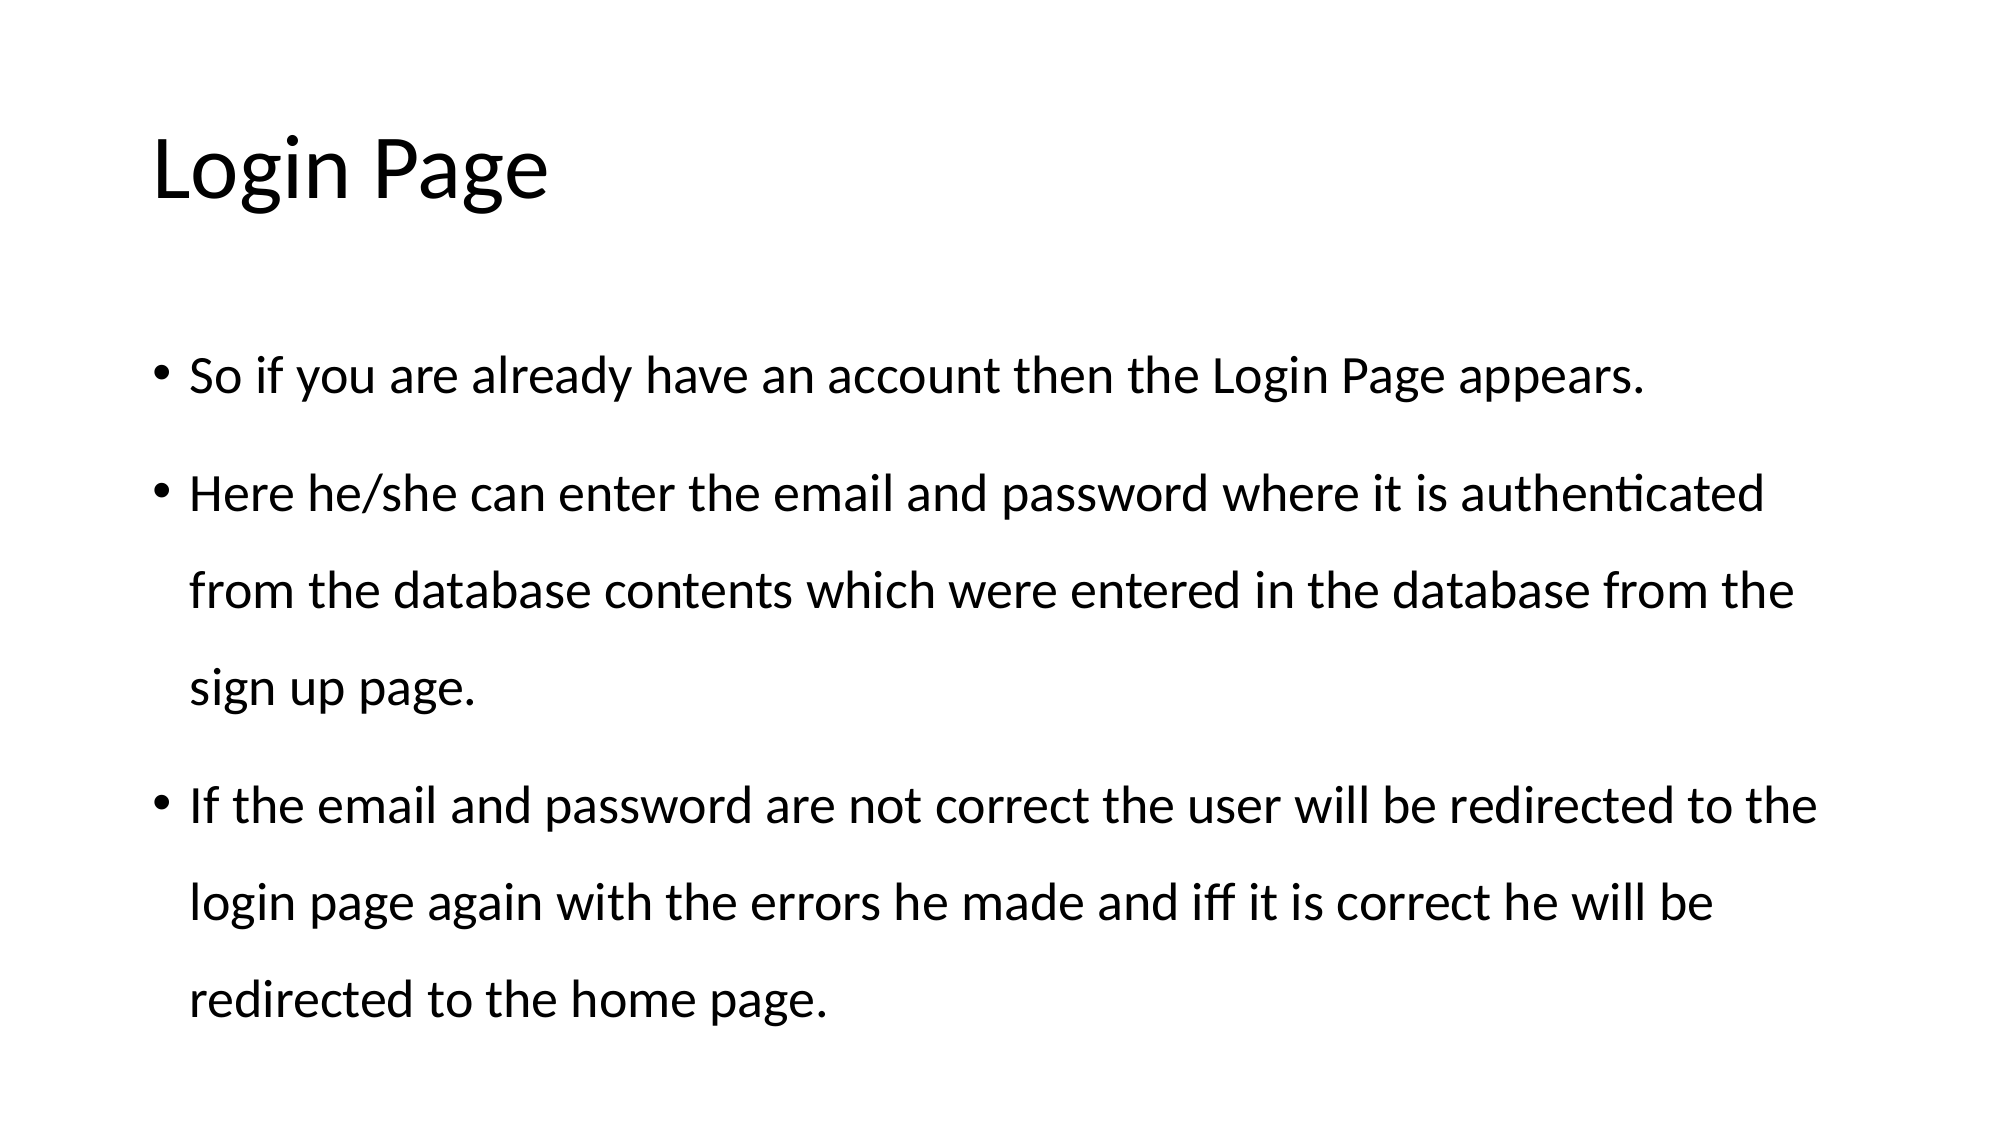

# Login Page
So if you are already have an account then the Login Page appears.
Here he/she can enter the email and password where it is authenticated from the database contents which were entered in the database from the sign up page.
If the email and password are not correct the user will be redirected to the login page again with the errors he made and iff it is correct he will be redirected to the home page.